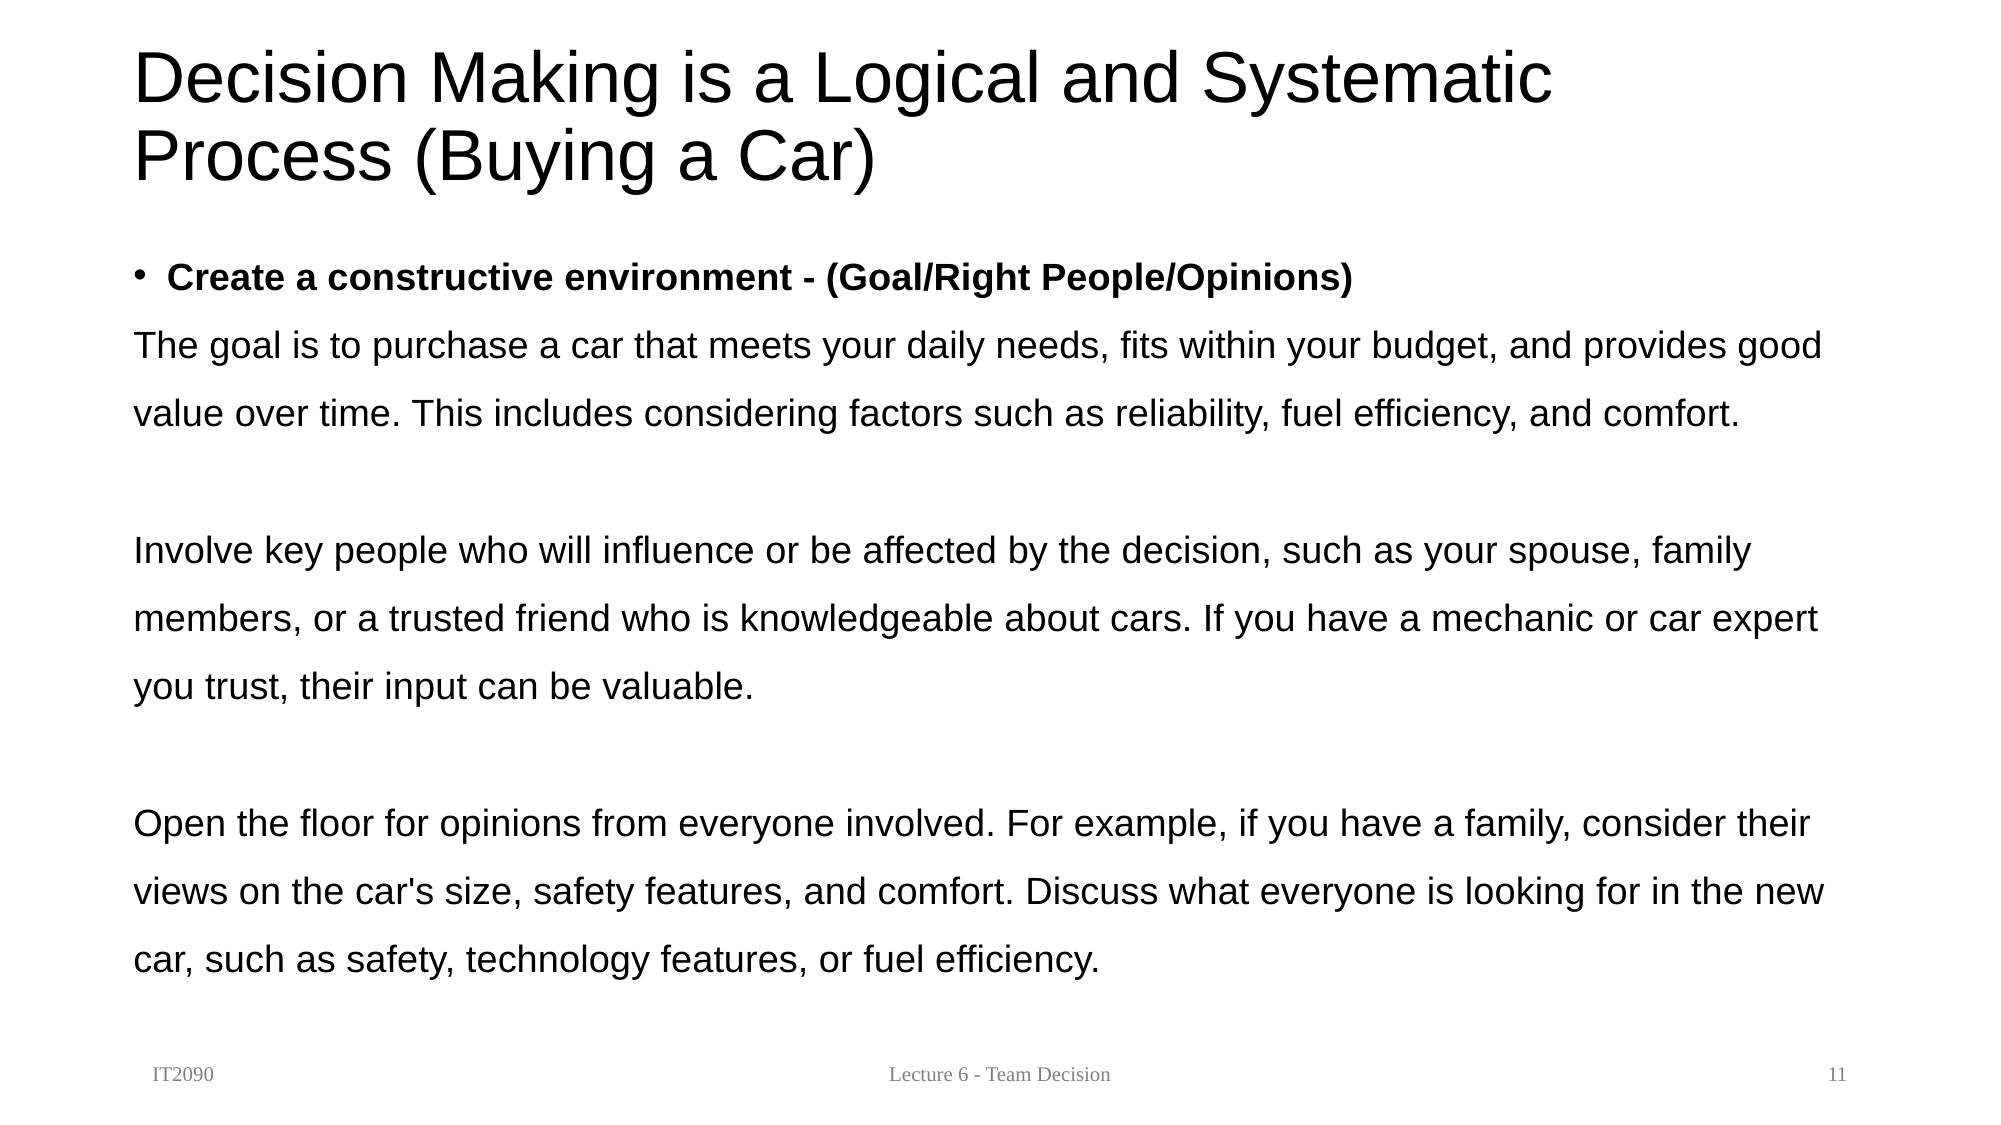

# Decision Making is a Logical and Systematic Process (Buying a Car)
Create a constructive environment - (Goal/Right People/Opinions)
The goal is to purchase a car that meets your daily needs, fits within your budget, and provides good value over time. This includes considering factors such as reliability, fuel efficiency, and comfort.

Involve key people who will influence or be affected by the decision, such as your spouse, family members, or a trusted friend who is knowledgeable about cars. If you have a mechanic or car expert you trust, their input can be valuable.

Open the floor for opinions from everyone involved. For example, if you have a family, consider their views on the car's size, safety features, and comfort. Discuss what everyone is looking for in the new car, such as safety, technology features, or fuel efficiency.

IT2090
Lecture 6 - Team Decision
11